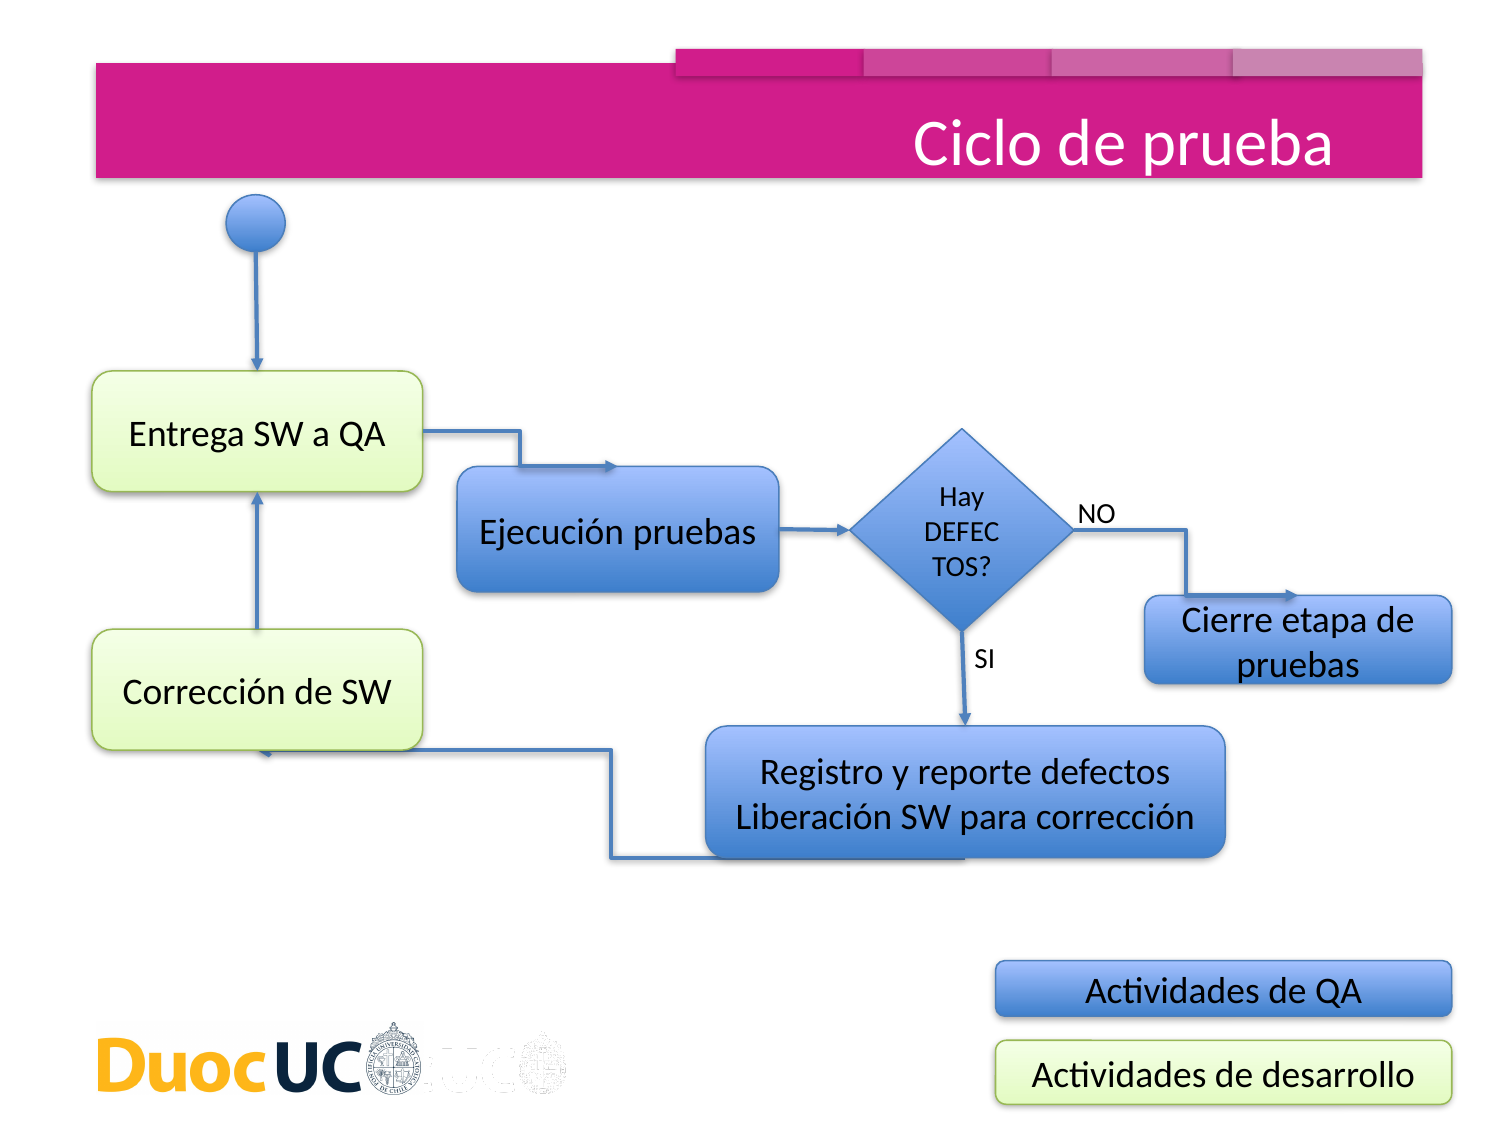

Ciclo de prueba

Entrega SW a QA
Hay DEFECTOS?
Ejecución pruebas
Cierre etapa de pruebas
Corrección de SW
Registro y reporte defectos
Liberación SW para corrección
NO
SI
Actividades de QA
Actividades de desarrollo